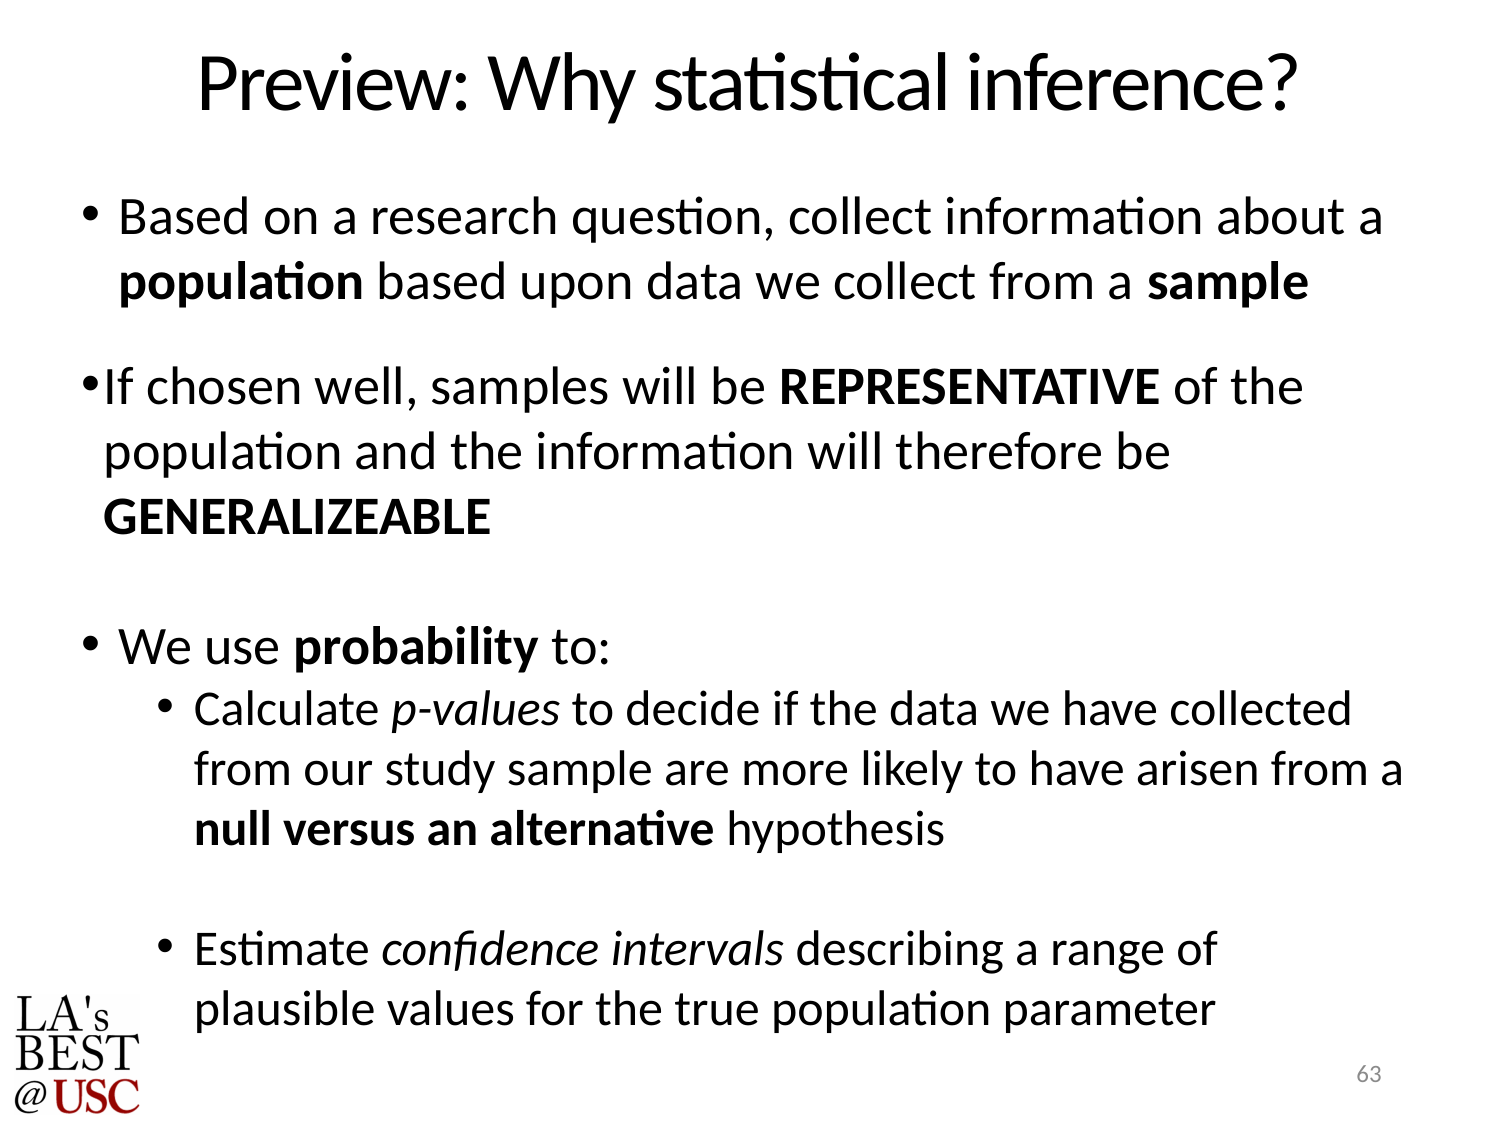

# Preview: Why statistical inference?
Based on a research question, collect information about a population based upon data we collect from a sample

If chosen well, samples will be REPRESENTATIVE of the population and the information will therefore be GENERALIZEABLE

We use probability to:
Calculate p-values to decide if the data we have collected from our study sample are more likely to have arisen from a null versus an alternative hypothesis

Estimate confidence intervals describing a range of plausible values for the true population parameter
63